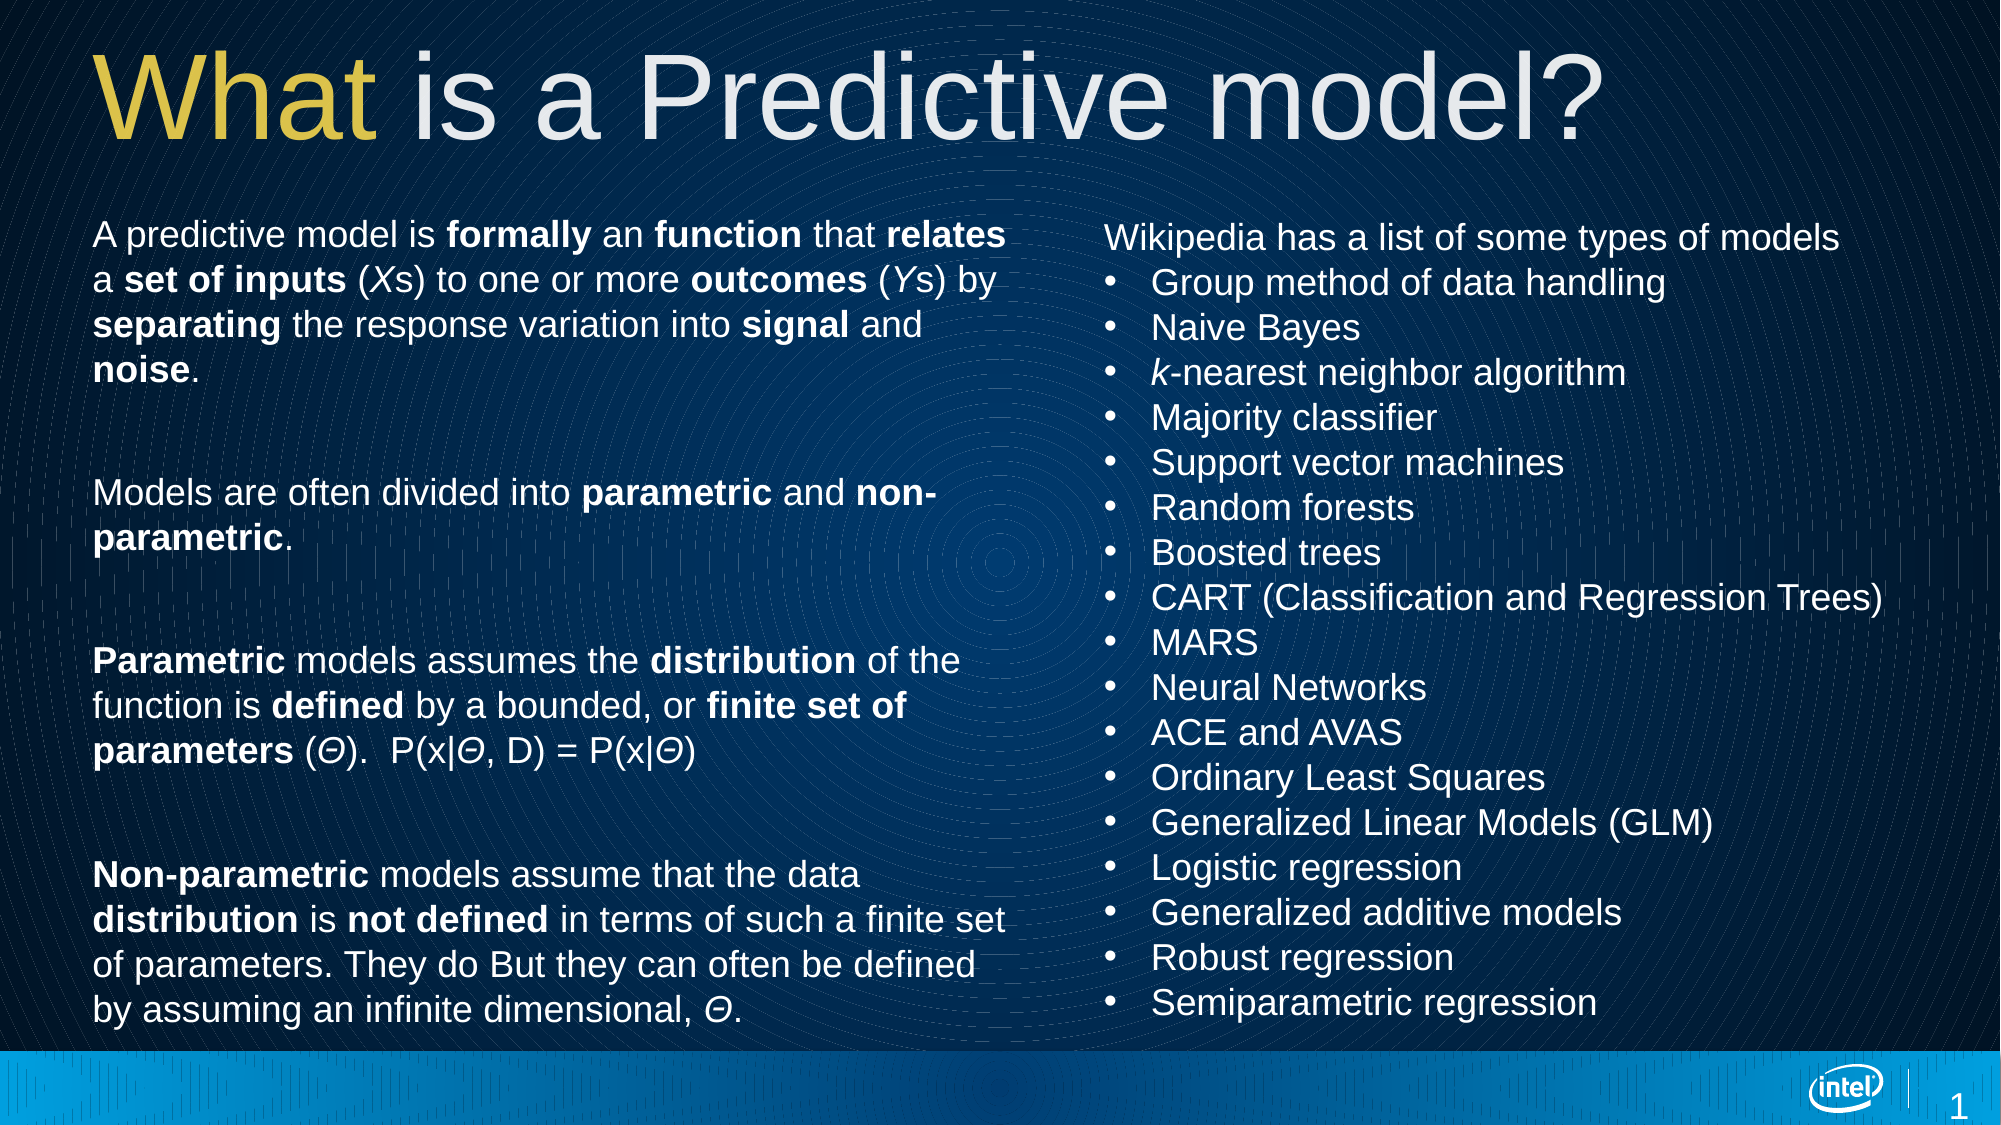

# What is a Predictive model?
A predictive model is formally an function that relates a set of inputs (Xs) to one or more outcomes (Ys) by separating the response variation into signal and noise.

Models are often divided into parametric and non-parametric.

Parametric models assumes the distribution of the function is defined by a bounded, or finite set of parameters (Θ).  P(x|Θ, D) = P(x|Θ)

Non-parametric models assume that the data distribution is not defined in terms of such a finite set of parameters. They do But they can often be defined by assuming an infinite dimensional, Θ.

Wikipedia has a list of some types of models
Group method of data handling
Naive Bayes
k-nearest neighbor algorithm
Majority classifier
Support vector machines
Random forests
Boosted trees
CART (Classification and Regression Trees)
MARS
Neural Networks
ACE and AVAS
Ordinary Least Squares
Generalized Linear Models (GLM)
Logistic regression
Generalized additive models
Robust regression
Semiparametric regression

14